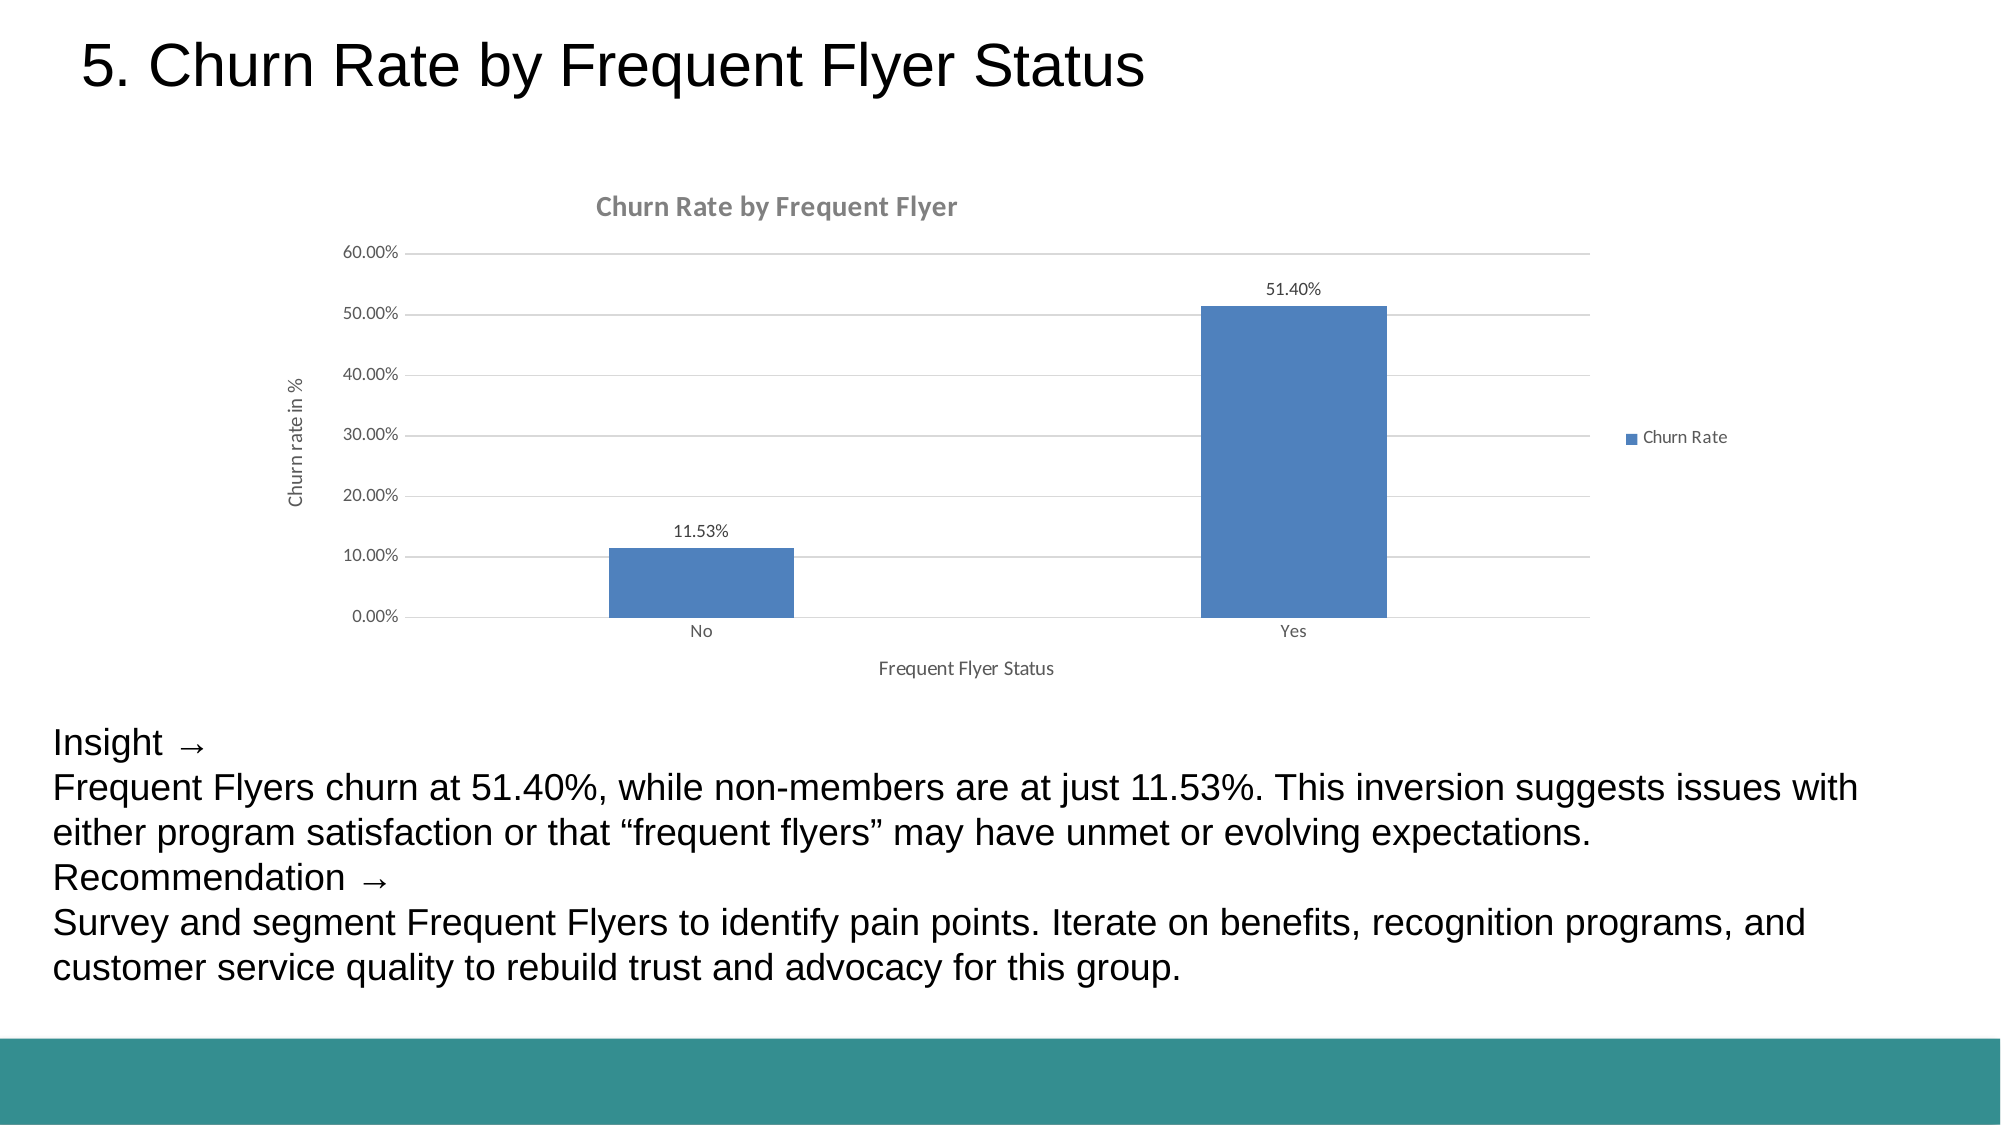

# 5. Churn Rate by Frequent Flyer Status

### Chart: Churn Rate by Frequent Flyer

| Category | Churn Rate |
|---|---|
| No | 0.11526946107784432 |
| Yes | 0.513986013986014 |
Insight →
Frequent Flyers churn at 51.40%, while non-members are at just 11.53%. This inversion suggests issues with either program satisfaction or that “frequent flyers” may have unmet or evolving expectations.
Recommendation →
Survey and segment Frequent Flyers to identify pain points. Iterate on benefits, recognition programs, and customer service quality to rebuild trust and advocacy for this group.